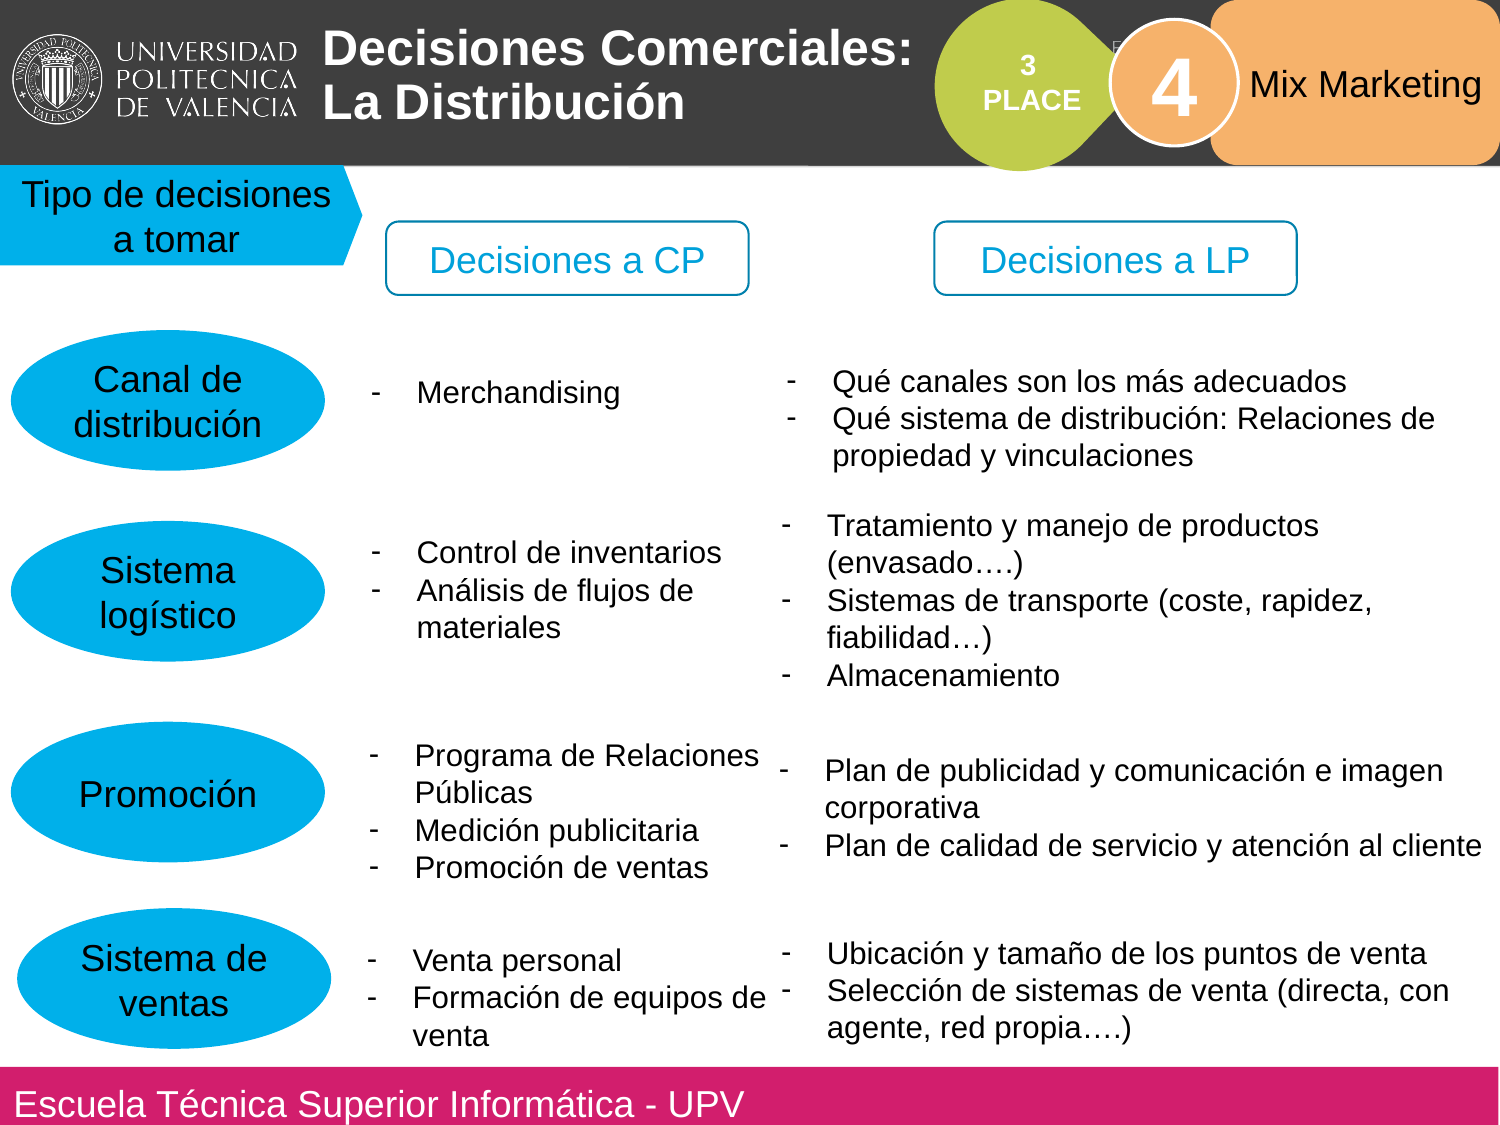

Mix Marketing

Decisiones Comerciales: La Distribución
4
3
PLACE
Tipo de decisiones a tomar
Decisiones a CP
Decisiones a LP
Canal de distribución
Qué canales son los más adecuados
Qué sistema de distribución: Relaciones de propiedad y vinculaciones
Merchandising
Tratamiento y manejo de productos (envasado….)
Sistemas de transporte (coste, rapidez, fiabilidad…)
Almacenamiento
Sistema logístico
Control de inventarios
Análisis de flujos de materiales
Promoción
Programa de Relaciones Públicas
Medición publicitaria
Promoción de ventas
Plan de publicidad y comunicación e imagen corporativa
Plan de calidad de servicio y atención al cliente
Sistema de ventas
Ubicación y tamaño de los puntos de venta
Selección de sistemas de venta (directa, con agente, red propia….)
Venta personal
Formación de equipos de venta